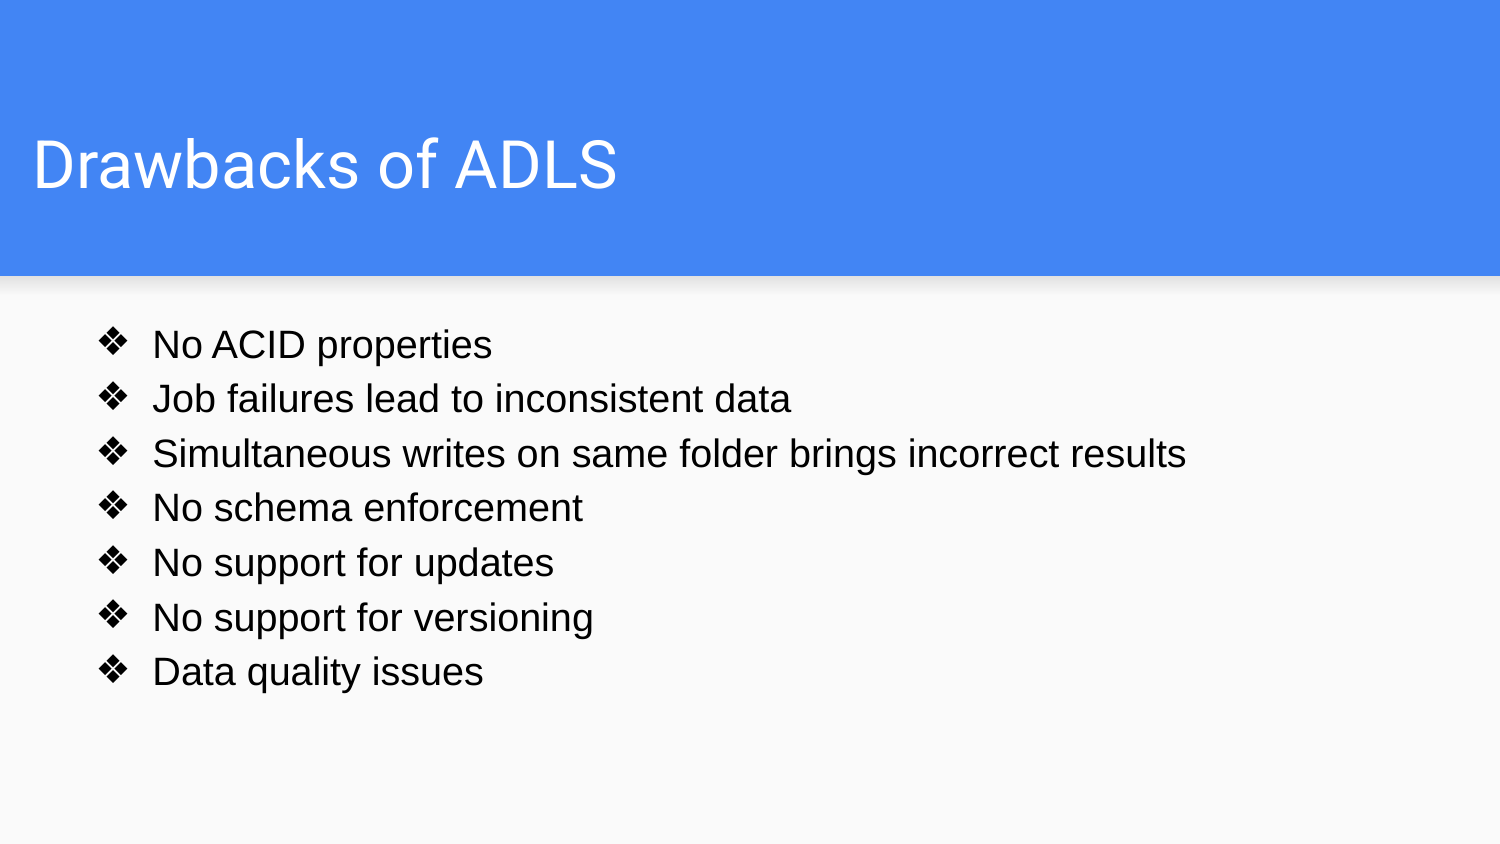

# Drawbacks of ADLS
No ACID properties
Job failures lead to inconsistent data
Simultaneous writes on same folder brings incorrect results
No schema enforcement
No support for updates
No support for versioning
Data quality issues